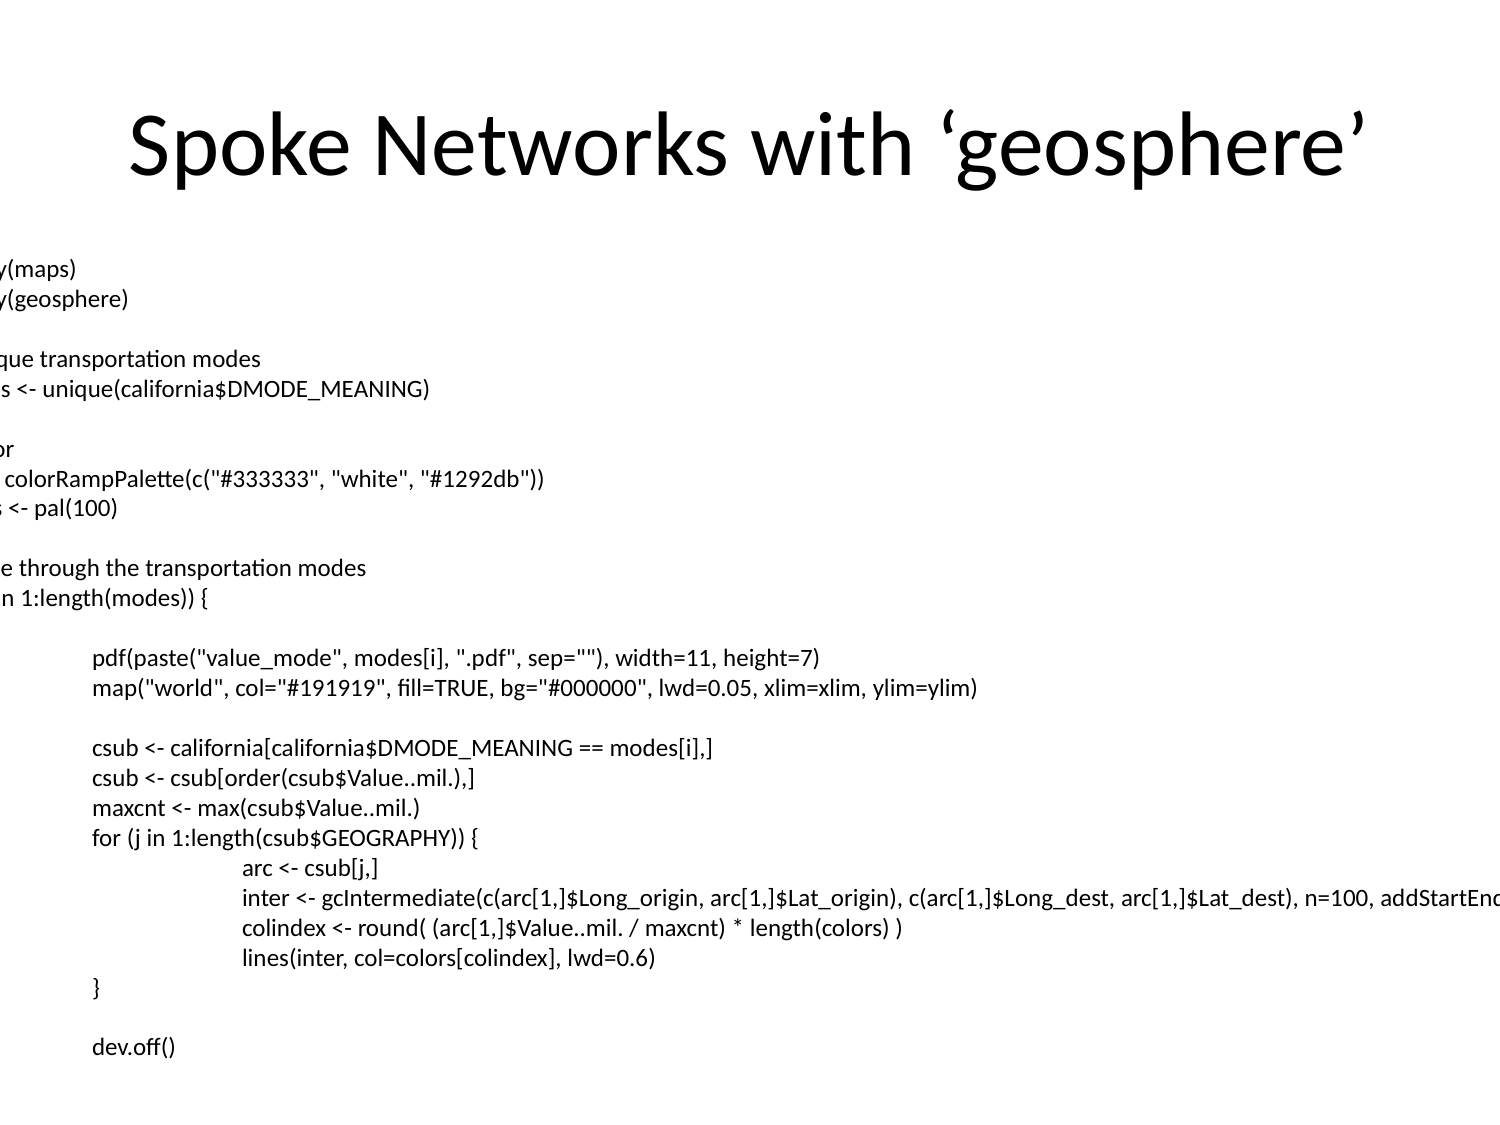

# Spoke Networks with ‘geosphere’
library(maps)
library(geosphere)

# Unique transportation modes
modes <- unique(california$DMODE_MEANING)

# Color
pal <- colorRampPalette(c("#333333", "white", "#1292db"))
colors <- pal(100)

# Cycle through the transportation modes
for (i in 1:length(modes)) {

	pdf(paste("value_mode", modes[i], ".pdf", sep=""), width=11, height=7)
	map("world", col="#191919", fill=TRUE, bg="#000000", lwd=0.05, xlim=xlim, ylim=ylim)

	csub <- california[california$DMODE_MEANING == modes[i],]
	csub <- csub[order(csub$Value..mil.),]
	maxcnt <- max(csub$Value..mil.)
	for (j in 1:length(csub$GEOGRAPHY)) {
		arc <- csub[j,]
		inter <- gcIntermediate(c(arc[1,]$Long_origin, arc[1,]$Lat_origin), c(arc[1,]$Long_dest, arc[1,]$Lat_dest), n=100, addStartEnd=TRUE)
		colindex <- round( (arc[1,]$Value..mil. / maxcnt) * length(colors) )
		lines(inter, col=colors[colindex], lwd=0.6)
	}

	dev.off()

}